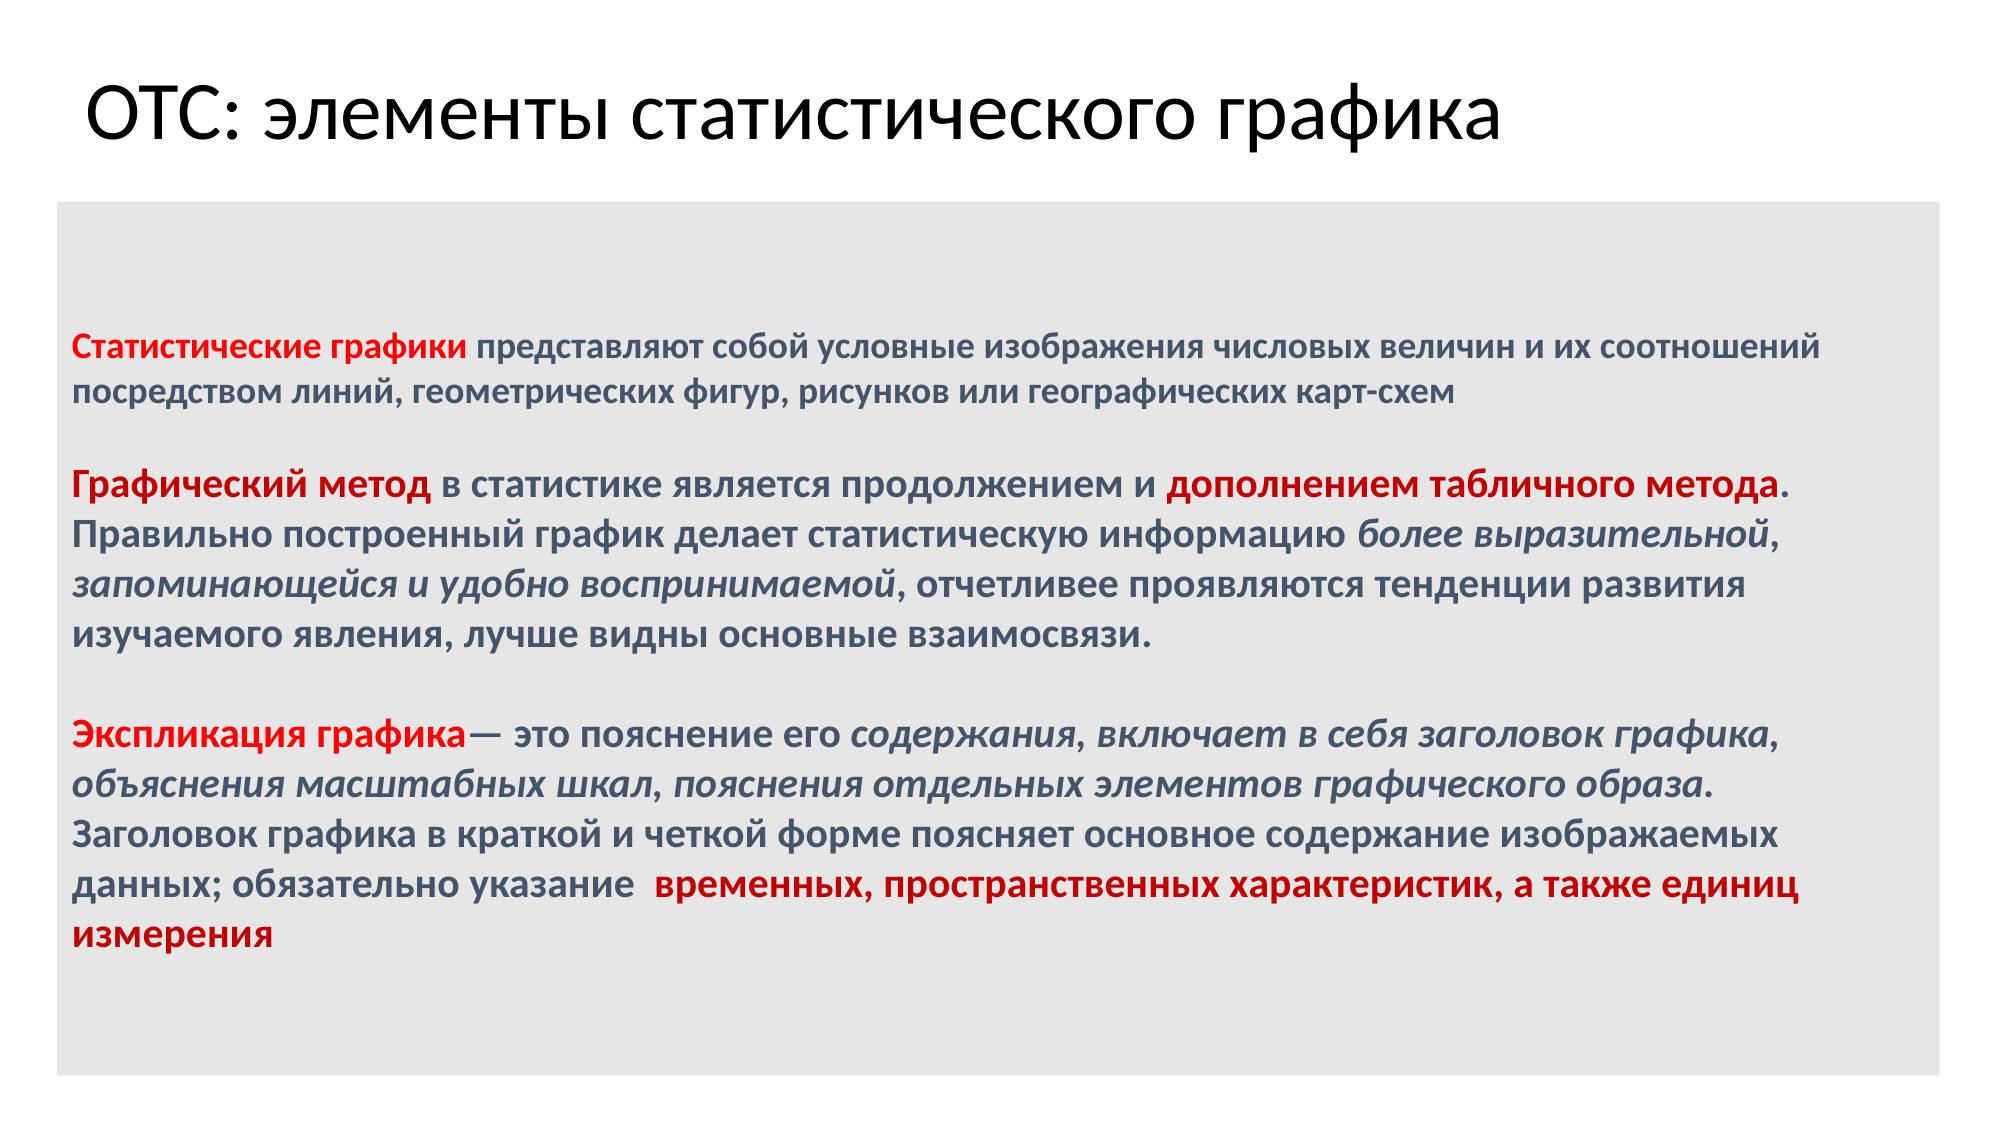

# ОТС: элементы статистического графика
Статистические графики представляют собой условные изображения числовых величин и их соотношений посредством линий, геометрических фигур, рисунков или географических карт-схем

Графический метод в статистике является продолжением и дополнением табличного метода.
Правильно построенный график делает статистическую информацию более выразительной, запоминающейся и удобно воспринимаемой, отчетливее проявляются тенденции развития изучаемого явления, лучше видны основные взаимосвязи.

Экспликация графика— это пояснение его содержания, включает в себя заголовок графика, объяснения масштабных шкал, пояснения отдельных элементов графического образа.
Заголовок графика в краткой и четкой форме поясняет основное содержание изображаемых данных; обязательно указание  временных, пространственных характеристик, а также единиц измерения